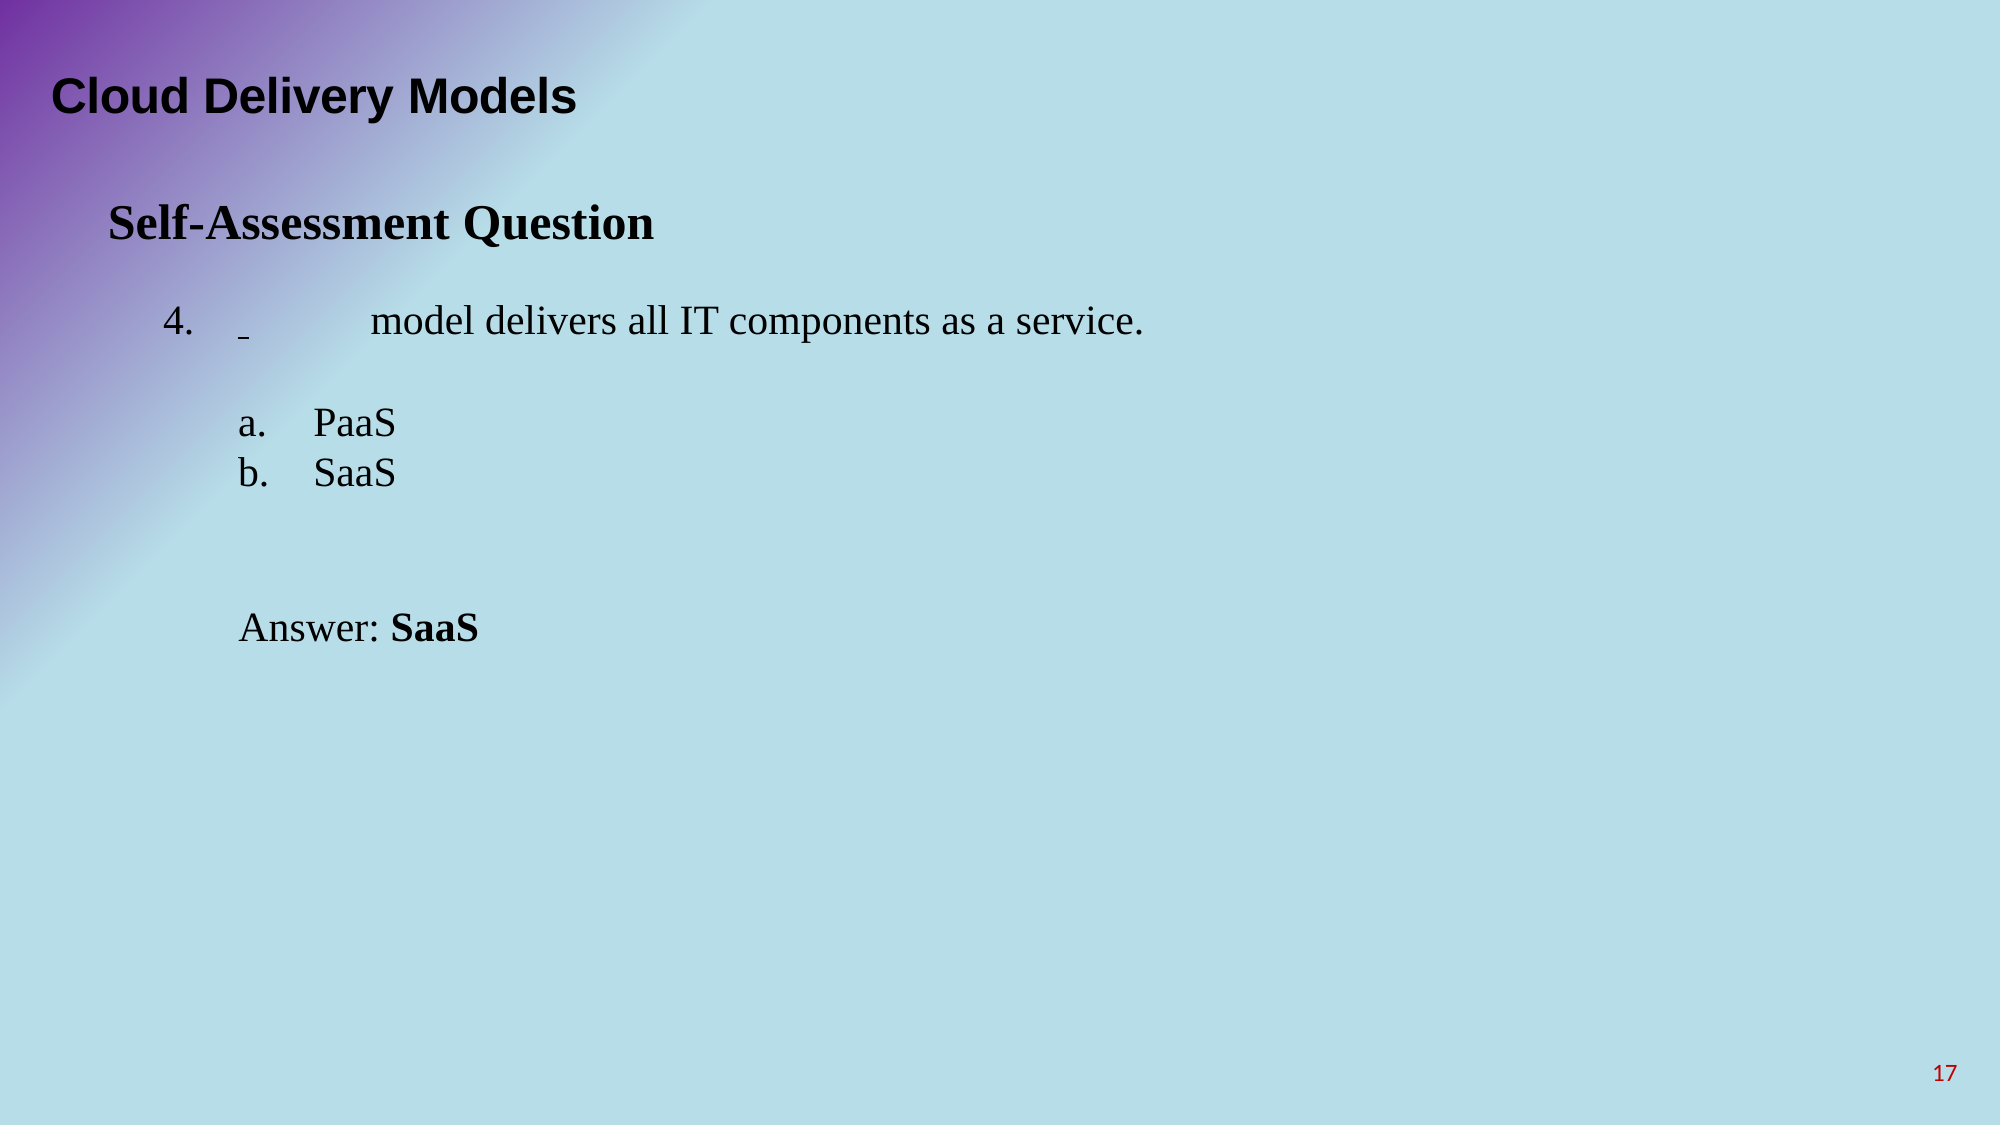

# Cloud Delivery Models
Self-Assessment Question
 	model delivers all IT components as a service.

PaaS
SaaS

Answer: SaaS
17